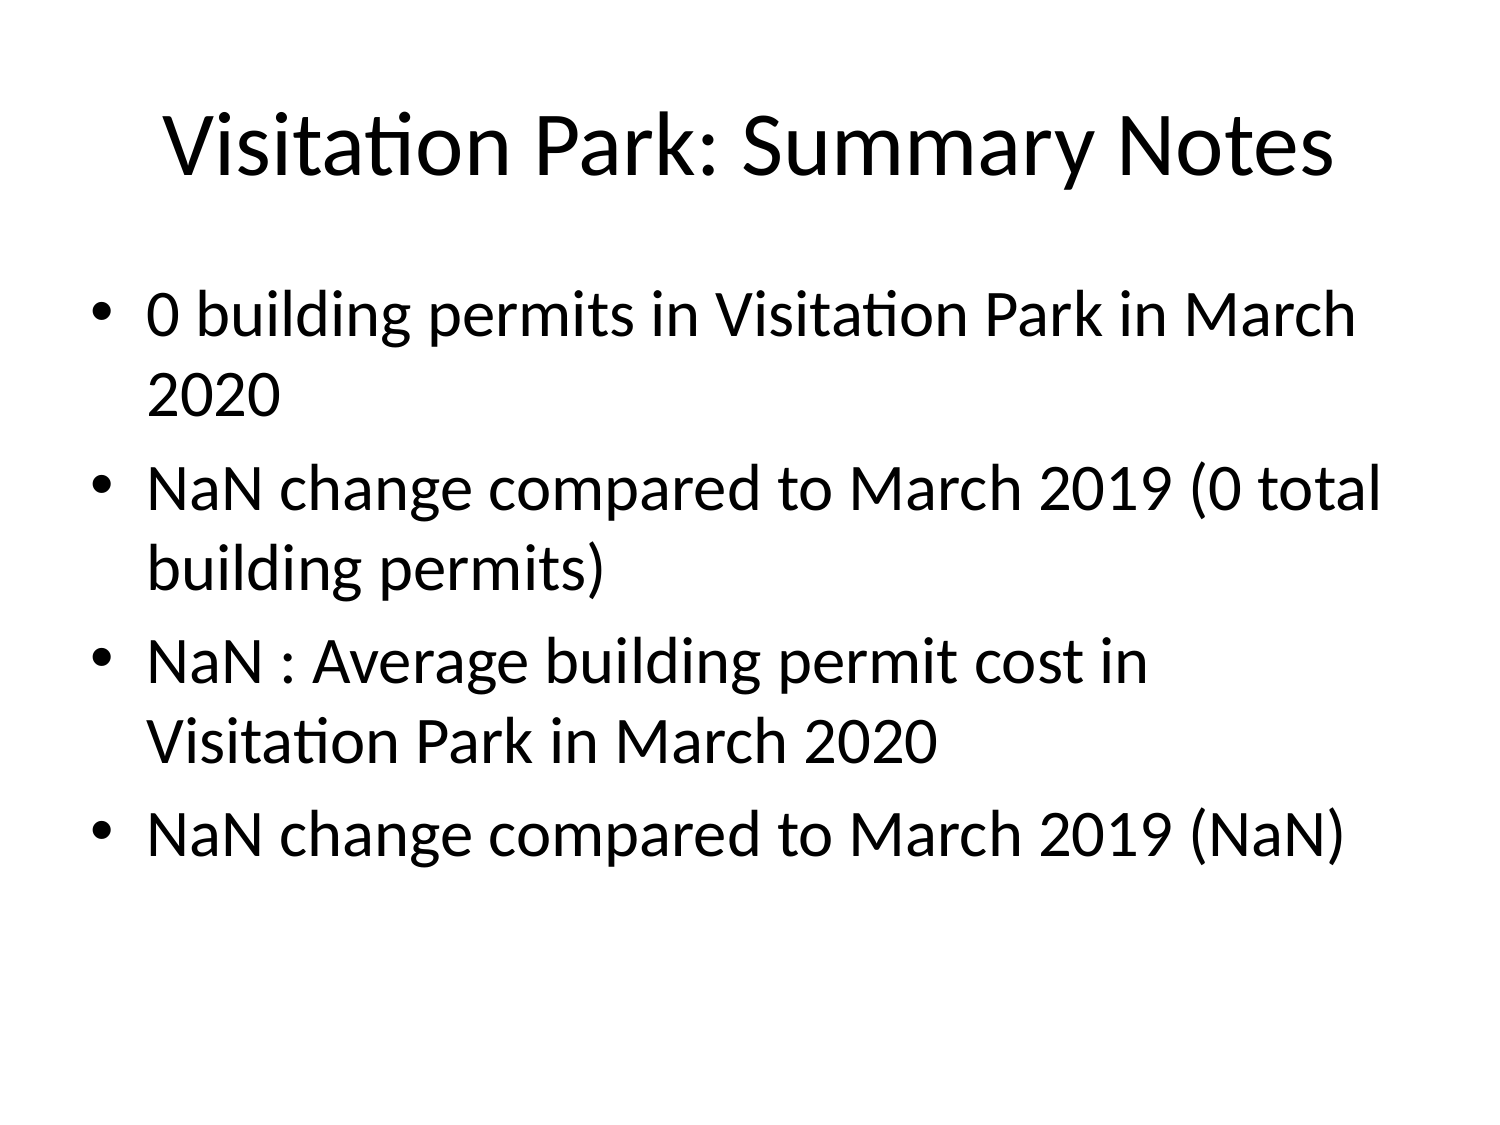

# Visitation Park: Summary Notes
0 building permits in Visitation Park in March 2020
NaN change compared to March 2019 (0 total building permits)
NaN : Average building permit cost in Visitation Park in March 2020
NaN change compared to March 2019 (NaN)